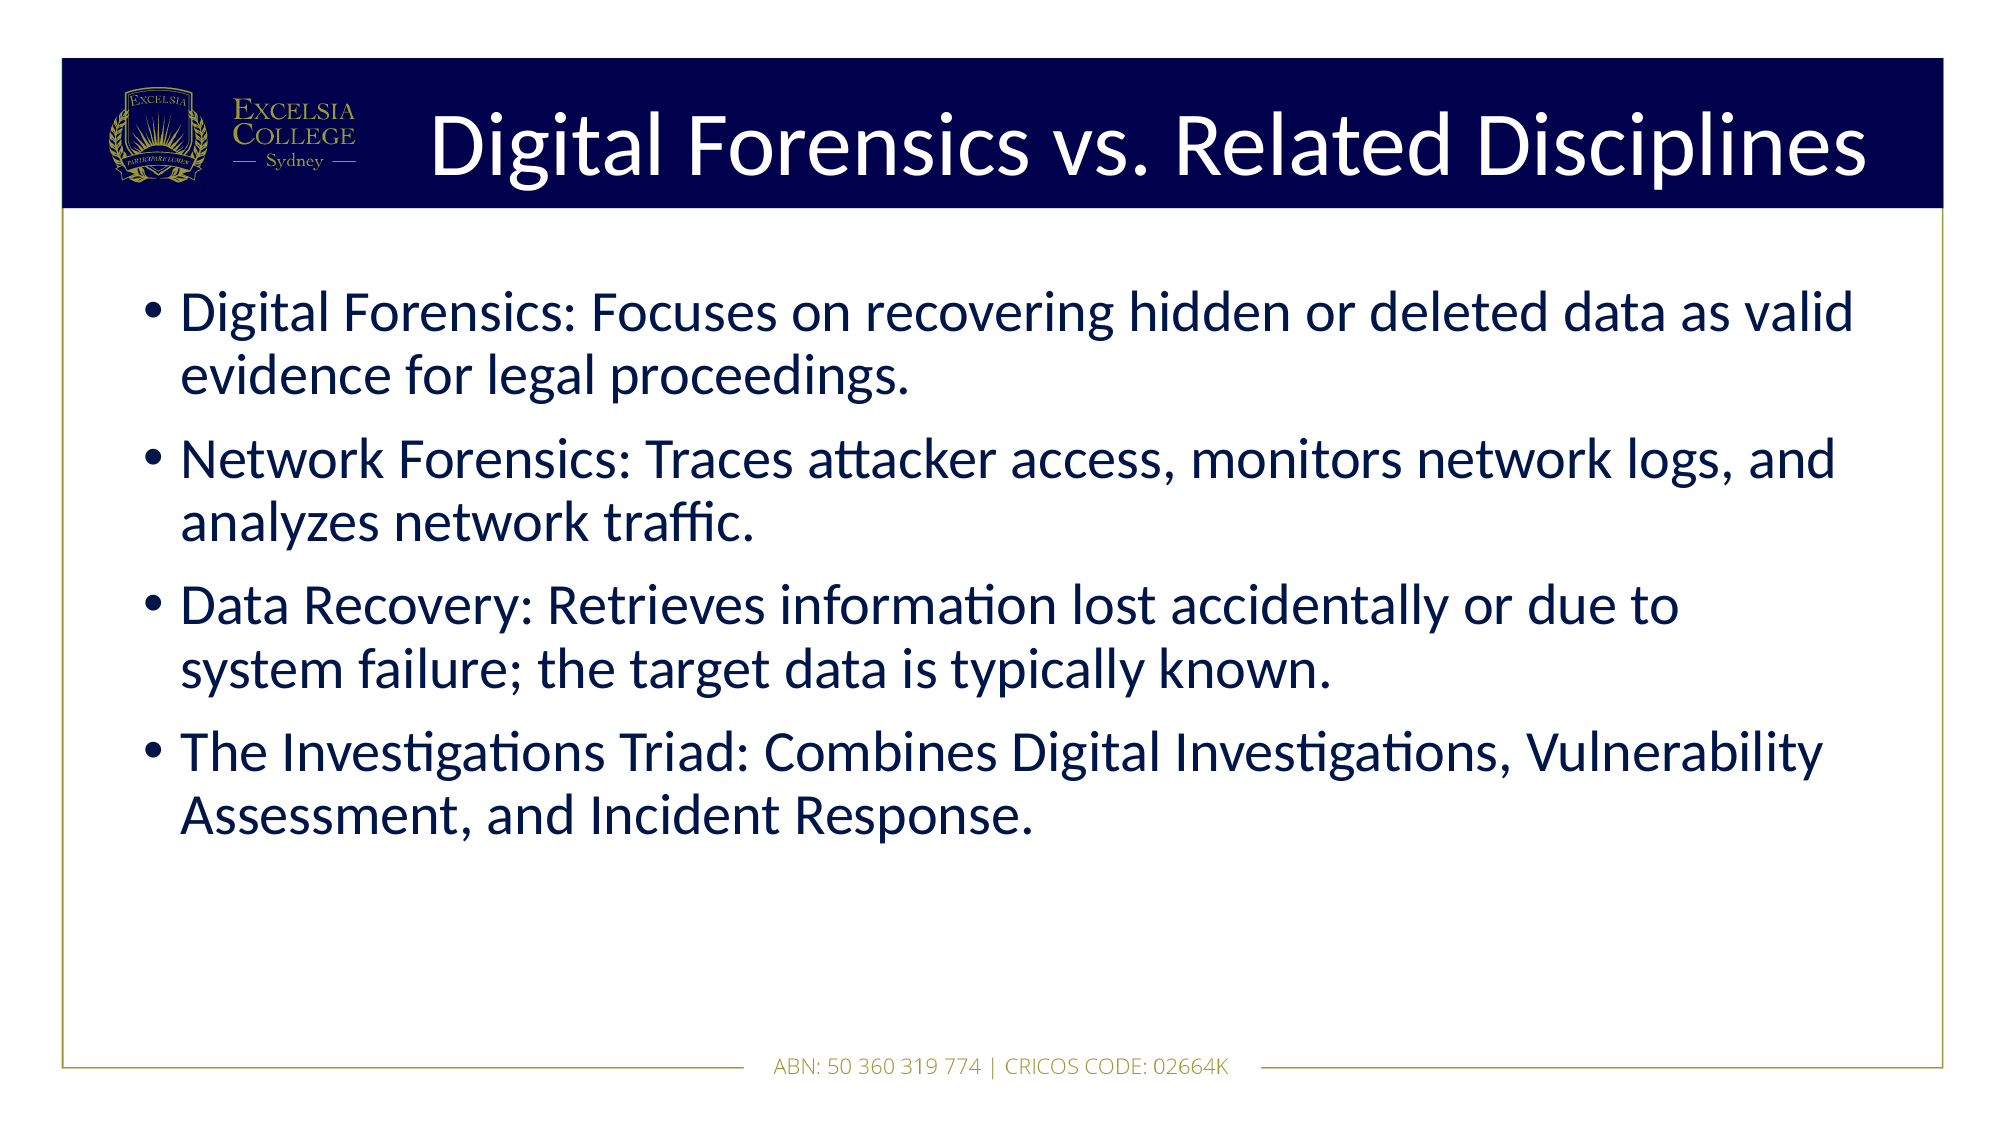

# Digital Forensics vs. Related Disciplines
Digital Forensics: Focuses on recovering hidden or deleted data as valid evidence for legal proceedings.
Network Forensics: Traces attacker access, monitors network logs, and analyzes network traffic.
Data Recovery: Retrieves information lost accidentally or due to system failure; the target data is typically known.
The Investigations Triad: Combines Digital Investigations, Vulnerability Assessment, and Incident Response.